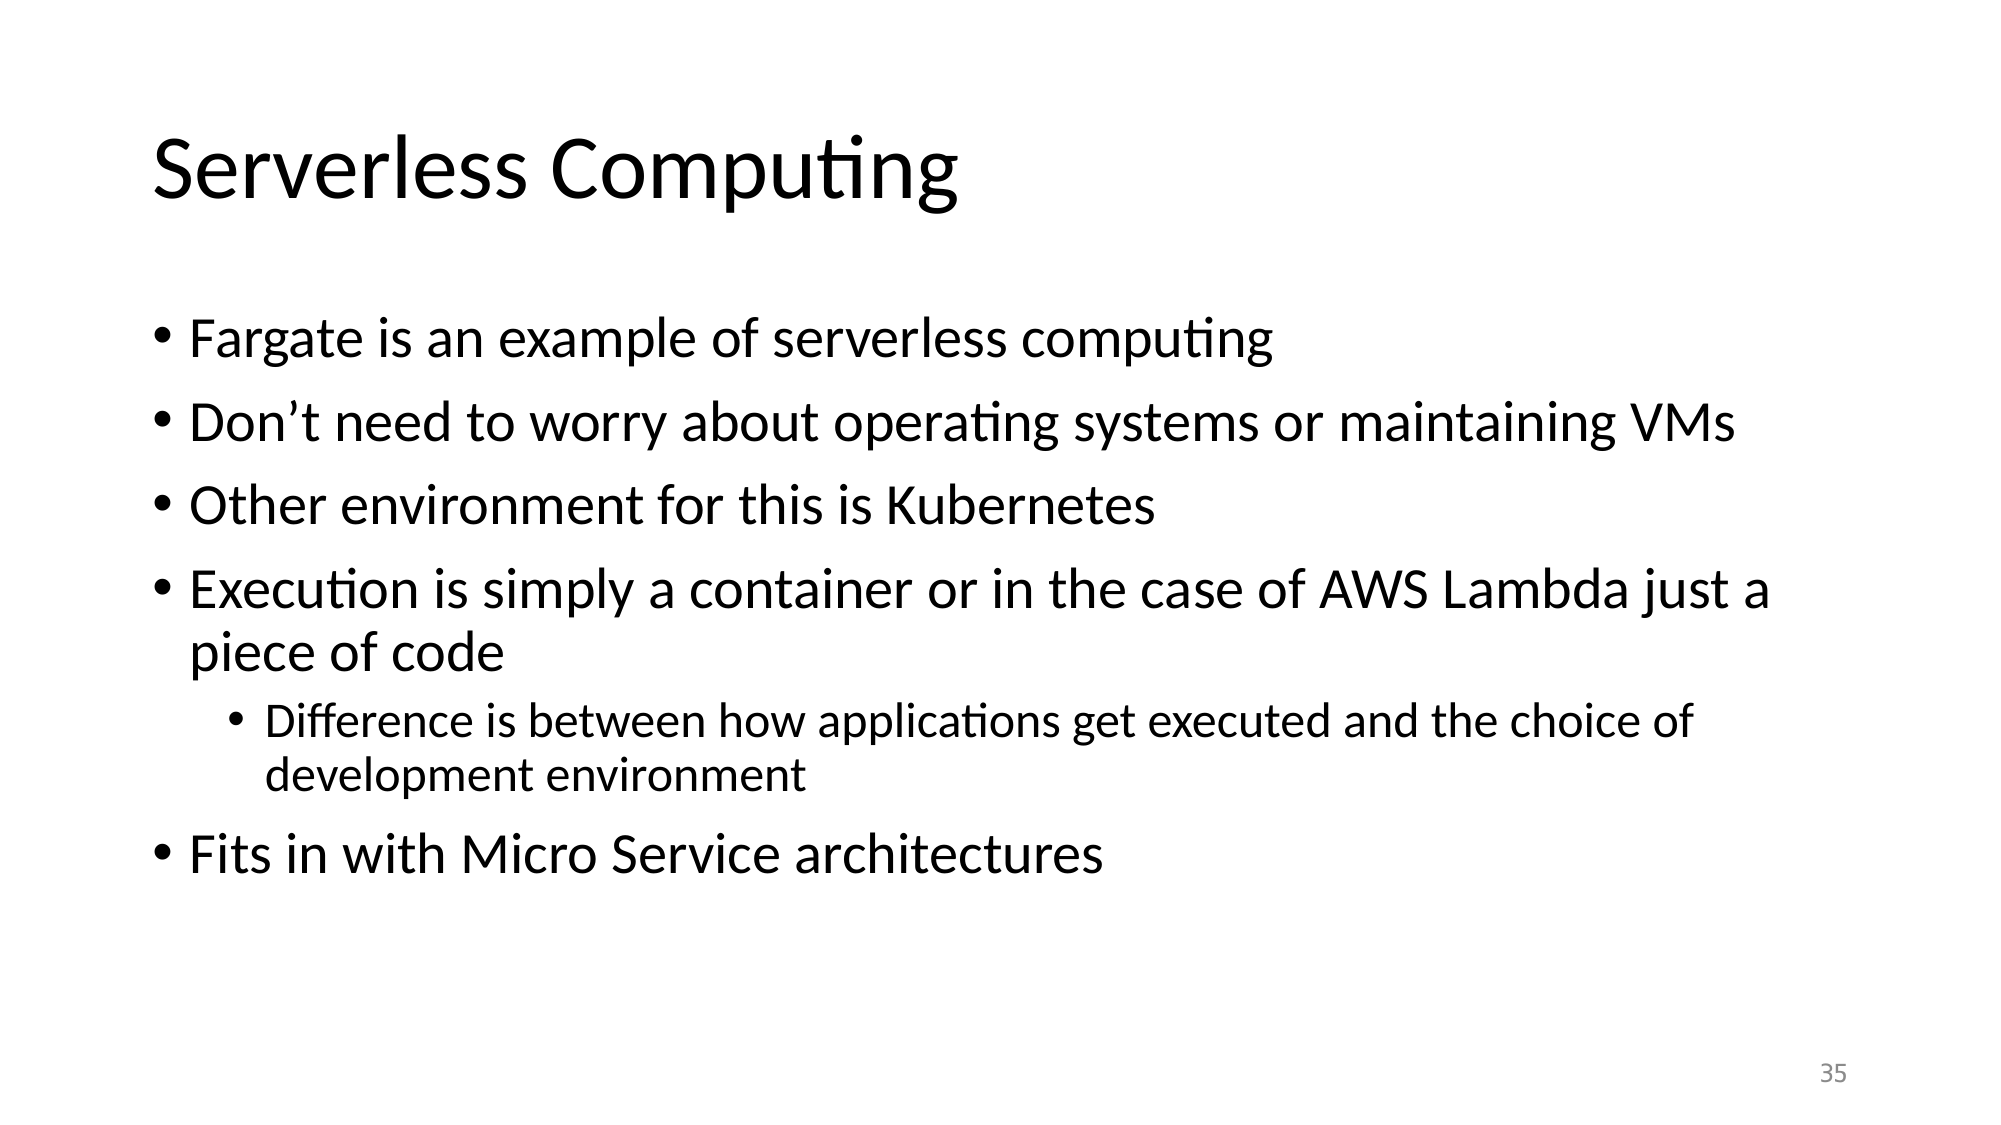

# Serverless Computing
Fargate is an example of serverless computing
Don’t need to worry about operating systems or maintaining VMs
Other environment for this is Kubernetes
Execution is simply a container or in the case of AWS Lambda just a piece of code
Difference is between how applications get executed and the choice of development environment
Fits in with Micro Service architectures

35